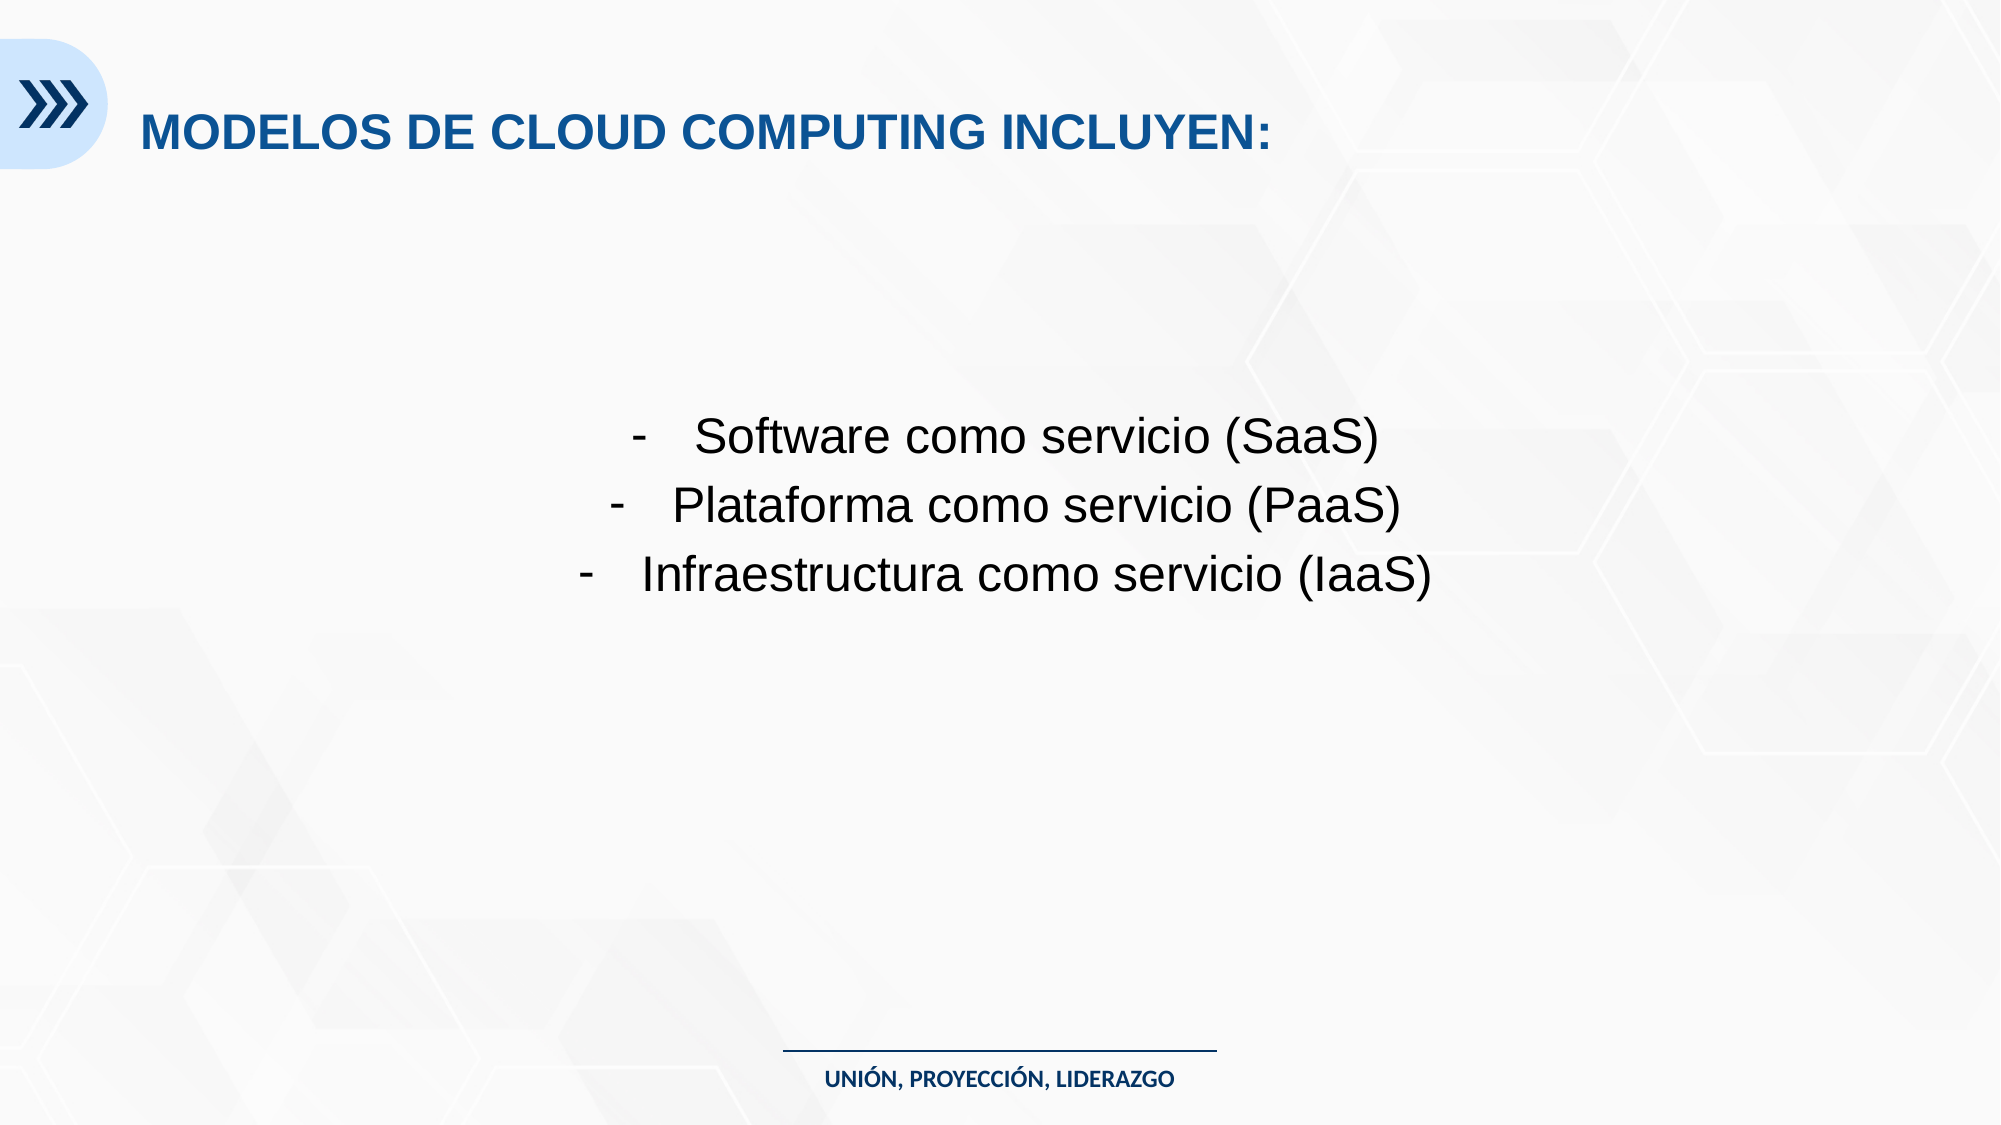

MODELOS DE CLOUD COMPUTING INCLUYEN:
Software como servicio (SaaS)
Plataforma como servicio (PaaS)
Infraestructura como servicio (IaaS)